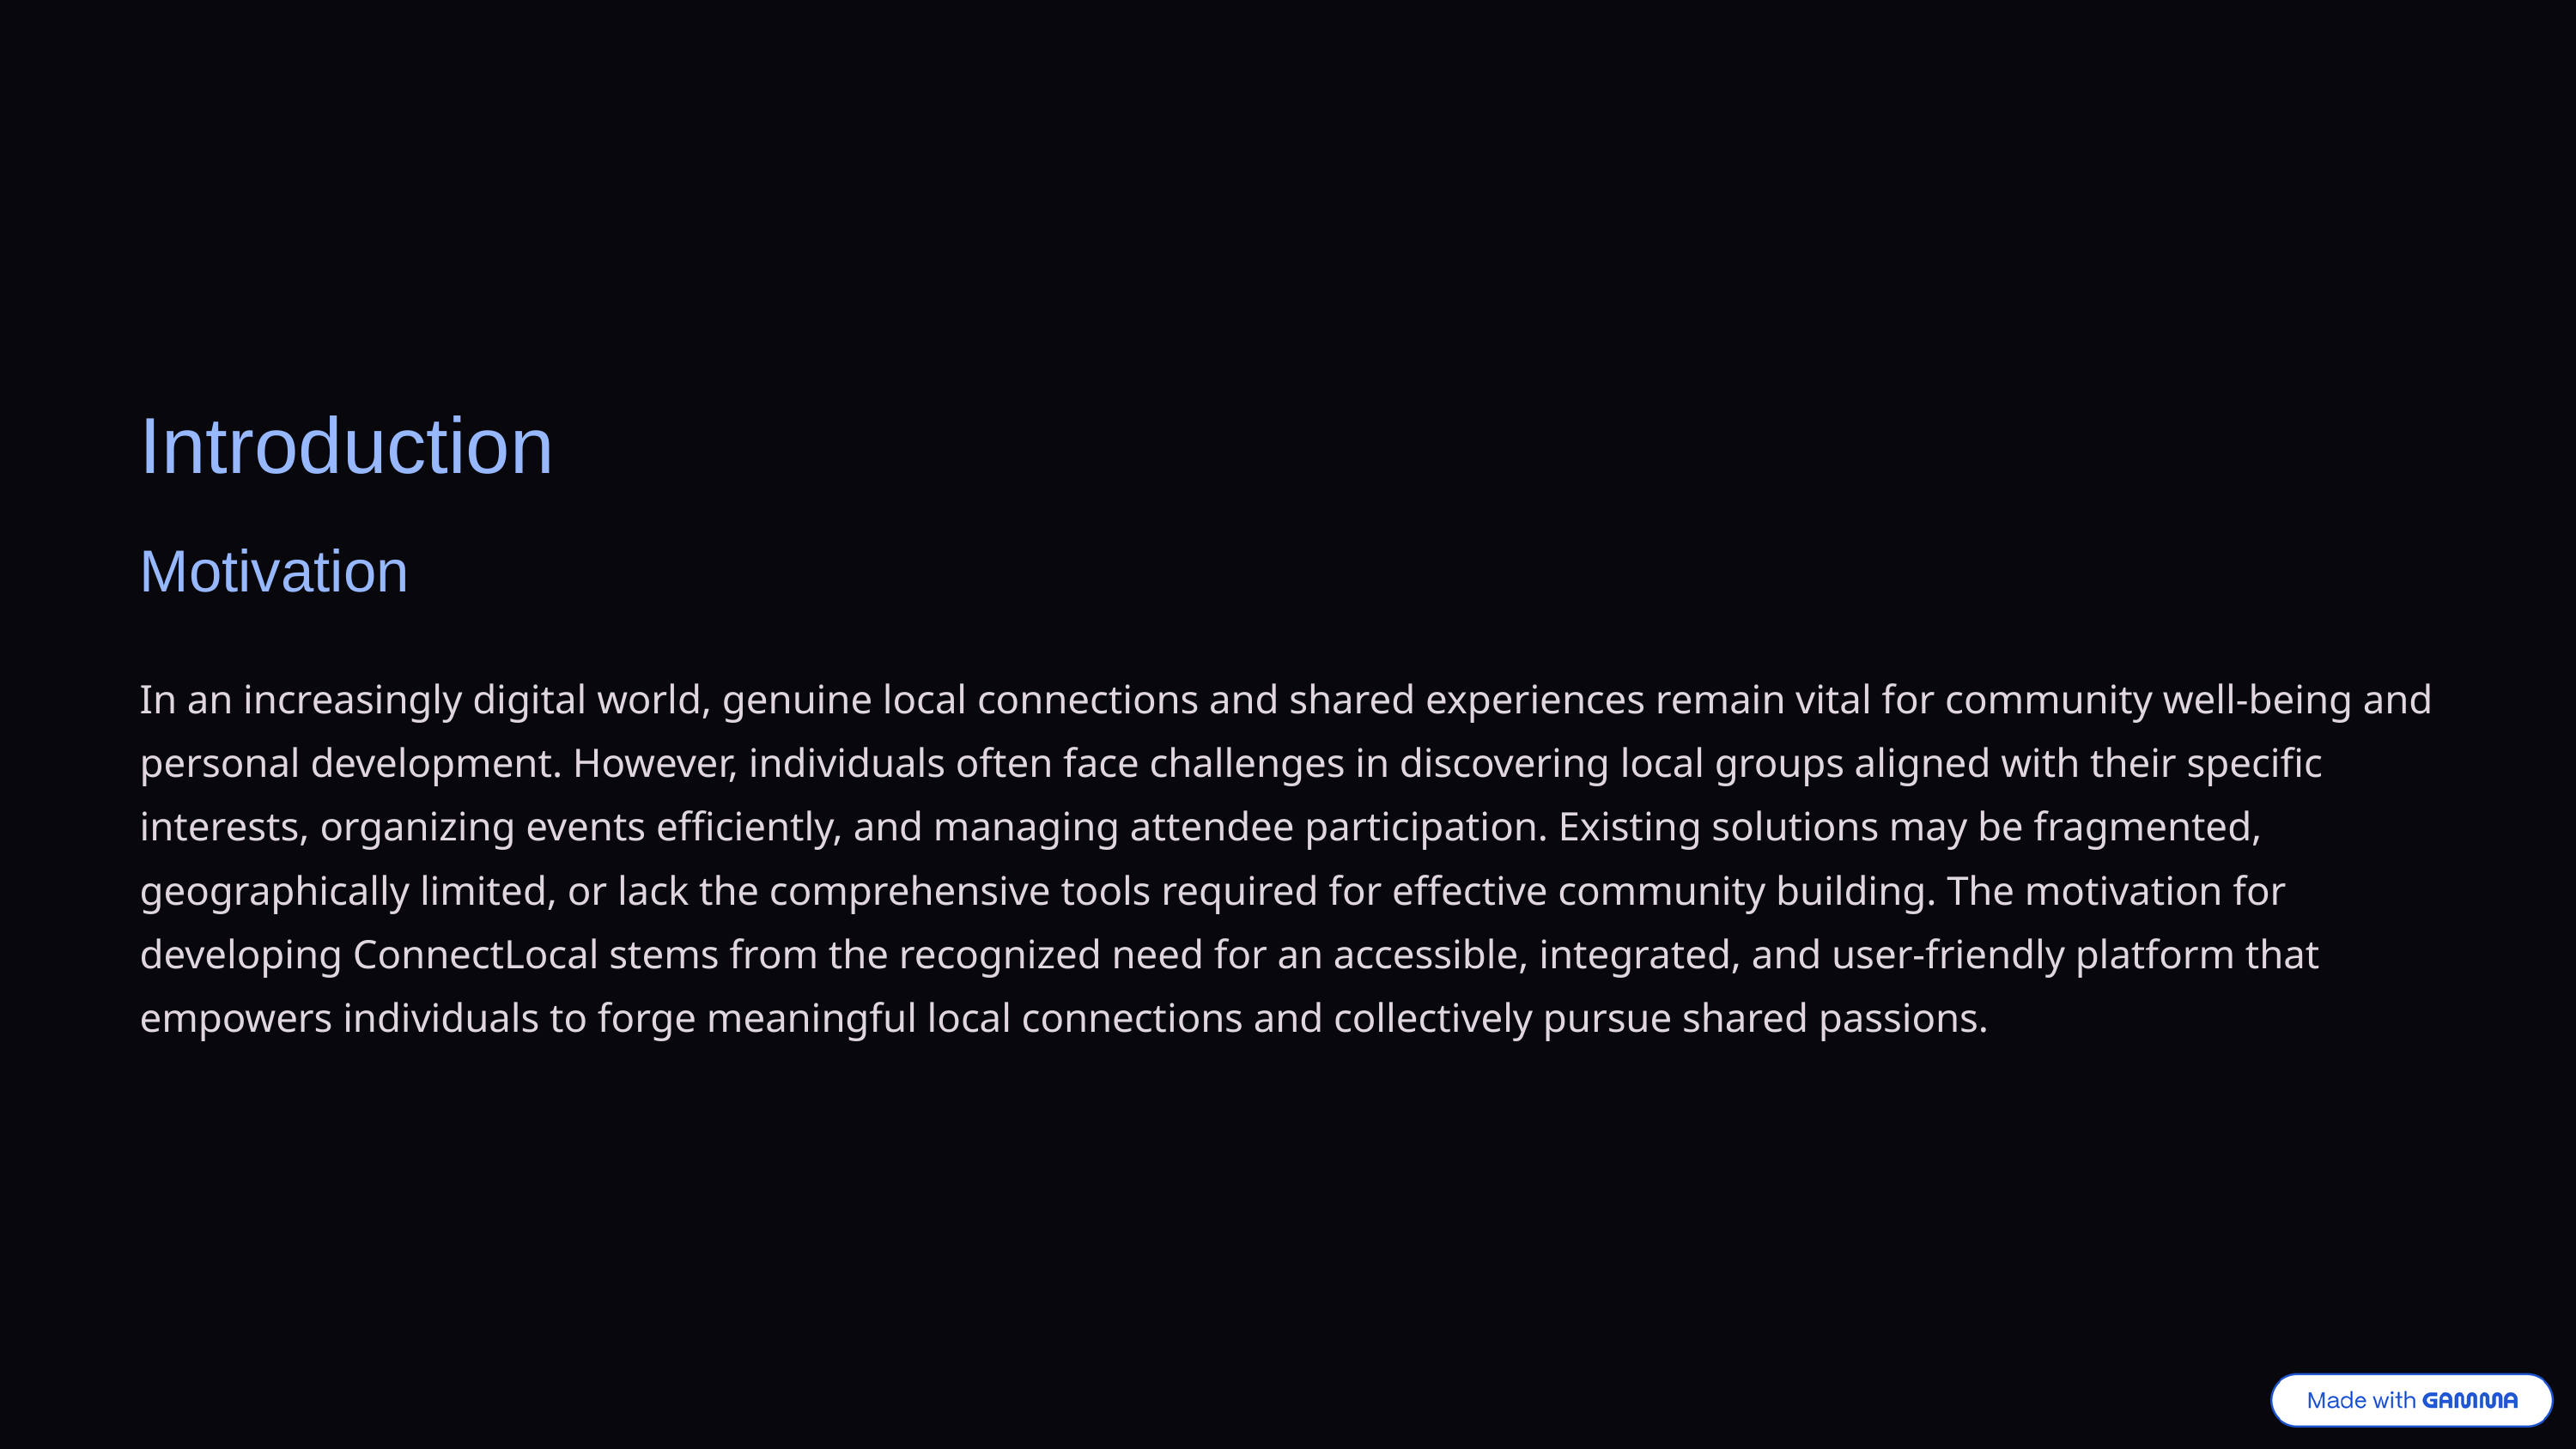

Introduction
Motivation
In an increasingly digital world, genuine local connections and shared experiences remain vital for community well-being and personal development. However, individuals often face challenges in discovering local groups aligned with their specific interests, organizing events efficiently, and managing attendee participation. Existing solutions may be fragmented, geographically limited, or lack the comprehensive tools required for effective community building. The motivation for developing ConnectLocal stems from the recognized need for an accessible, integrated, and user-friendly platform that empowers individuals to forge meaningful local connections and collectively pursue shared passions.